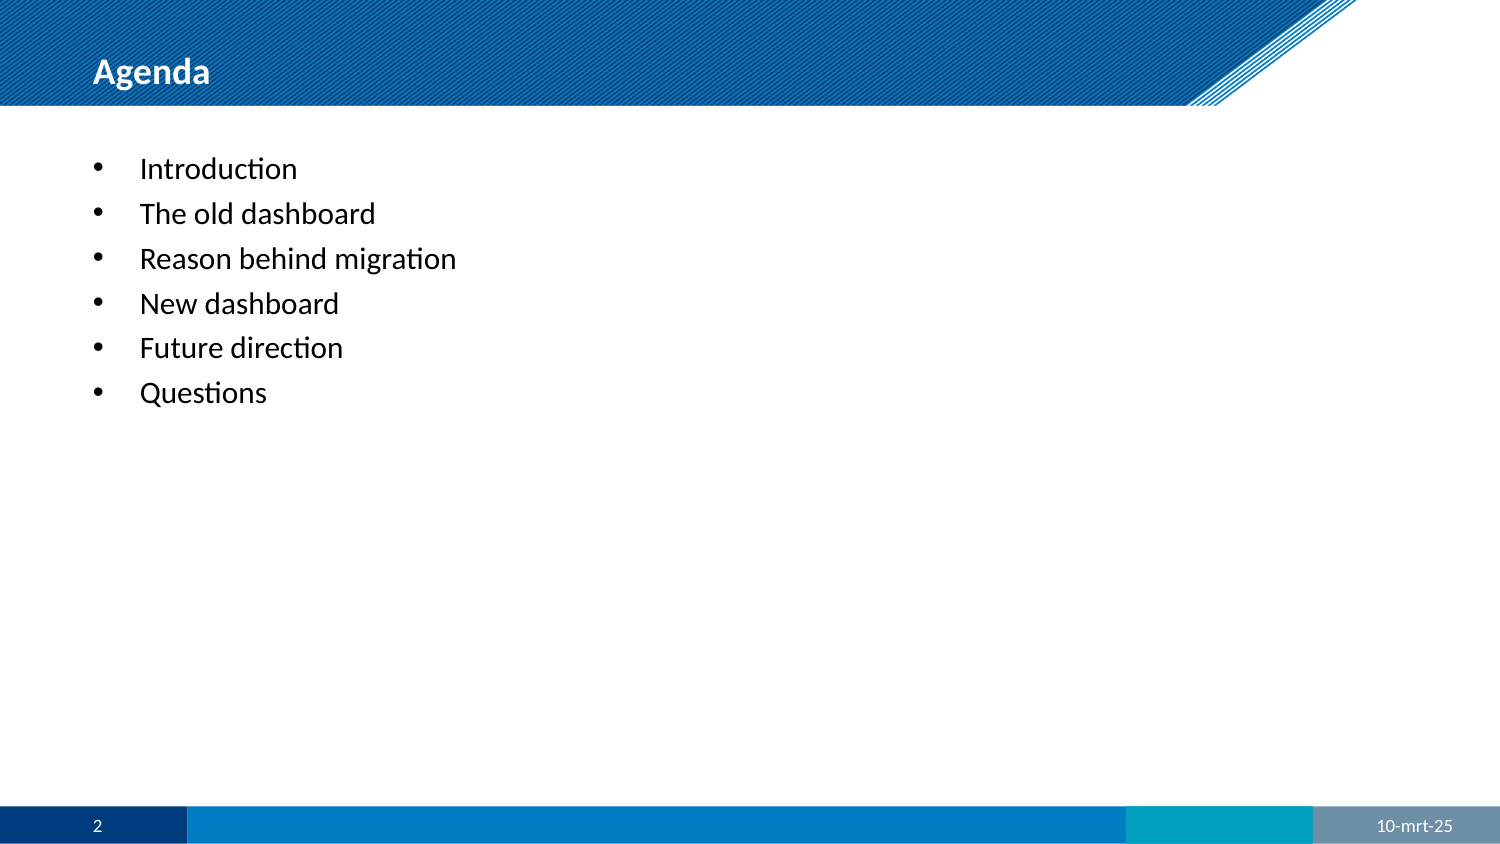

# Agenda
Introduction
The old dashboard
Reason behind migration
New dashboard
Future direction
Questions

2
10-mrt-25